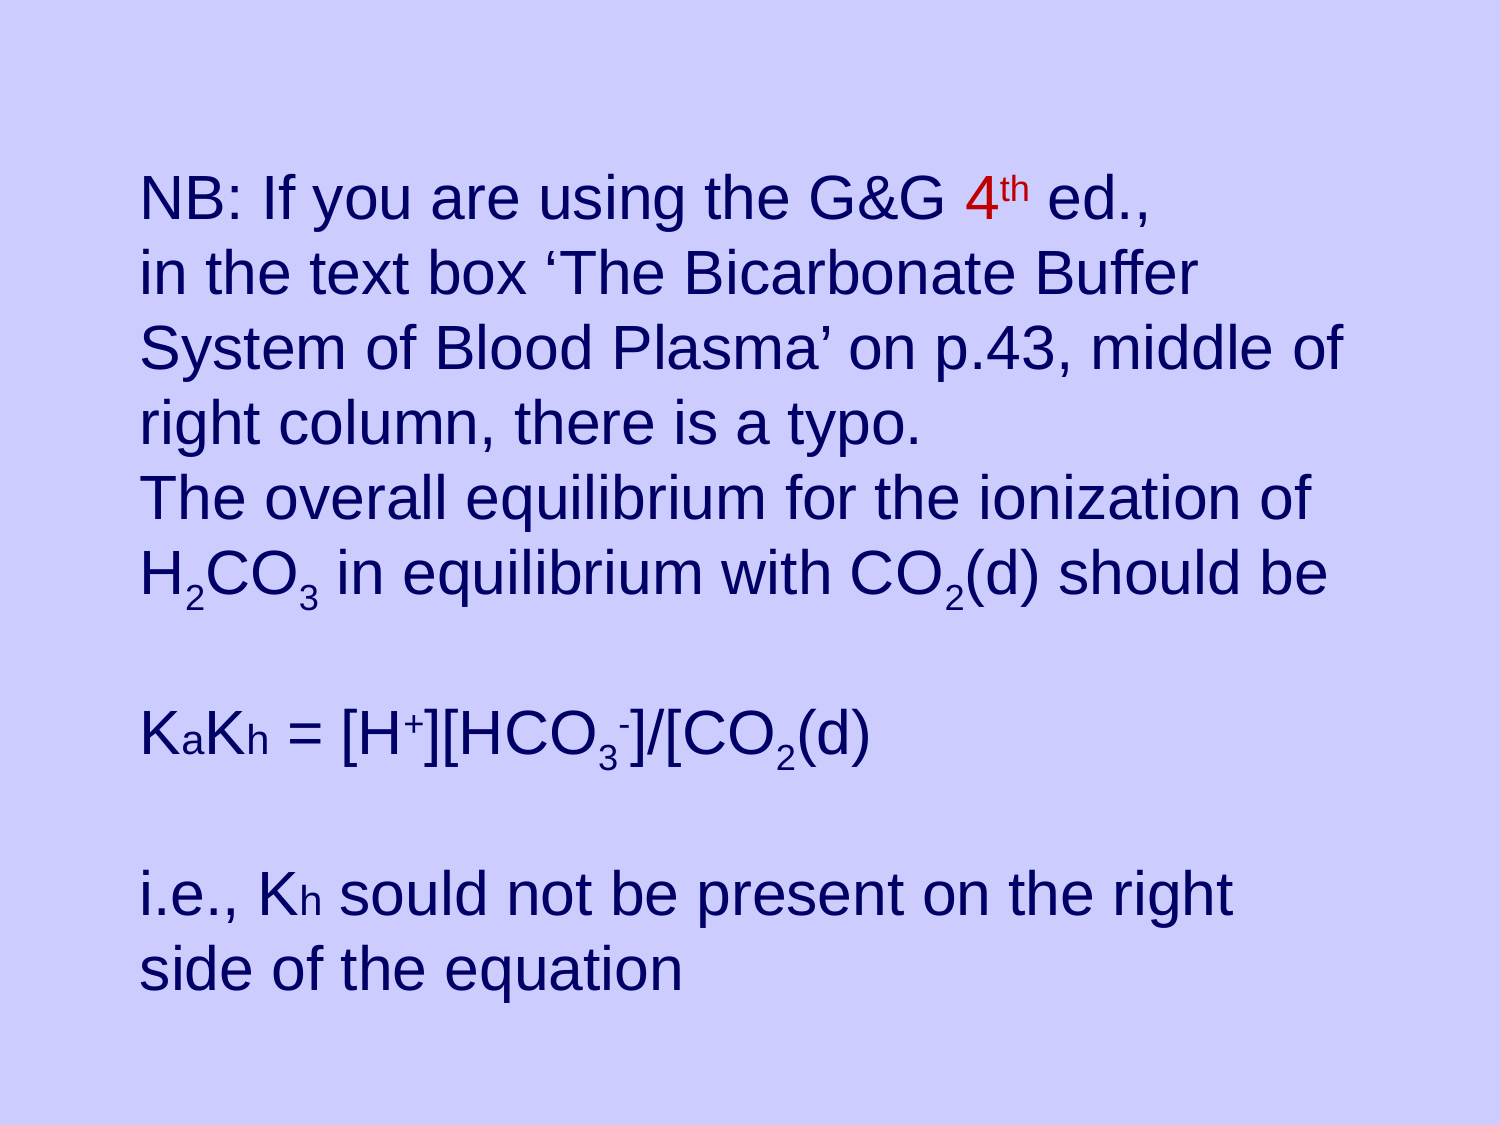

NB: If you are using the G&G 4th ed.,
in the text box ‘The Bicarbonate Buffer System of Blood Plasma’ on p.43, middle of right column, there is a typo.
The overall equilibrium for the ionization of H2CO3 in equilibrium with CO2(d) should be

KaKh = [H+][HCO3-]/[CO2(d)

i.e., Kh sould not be present on the right side of the equation